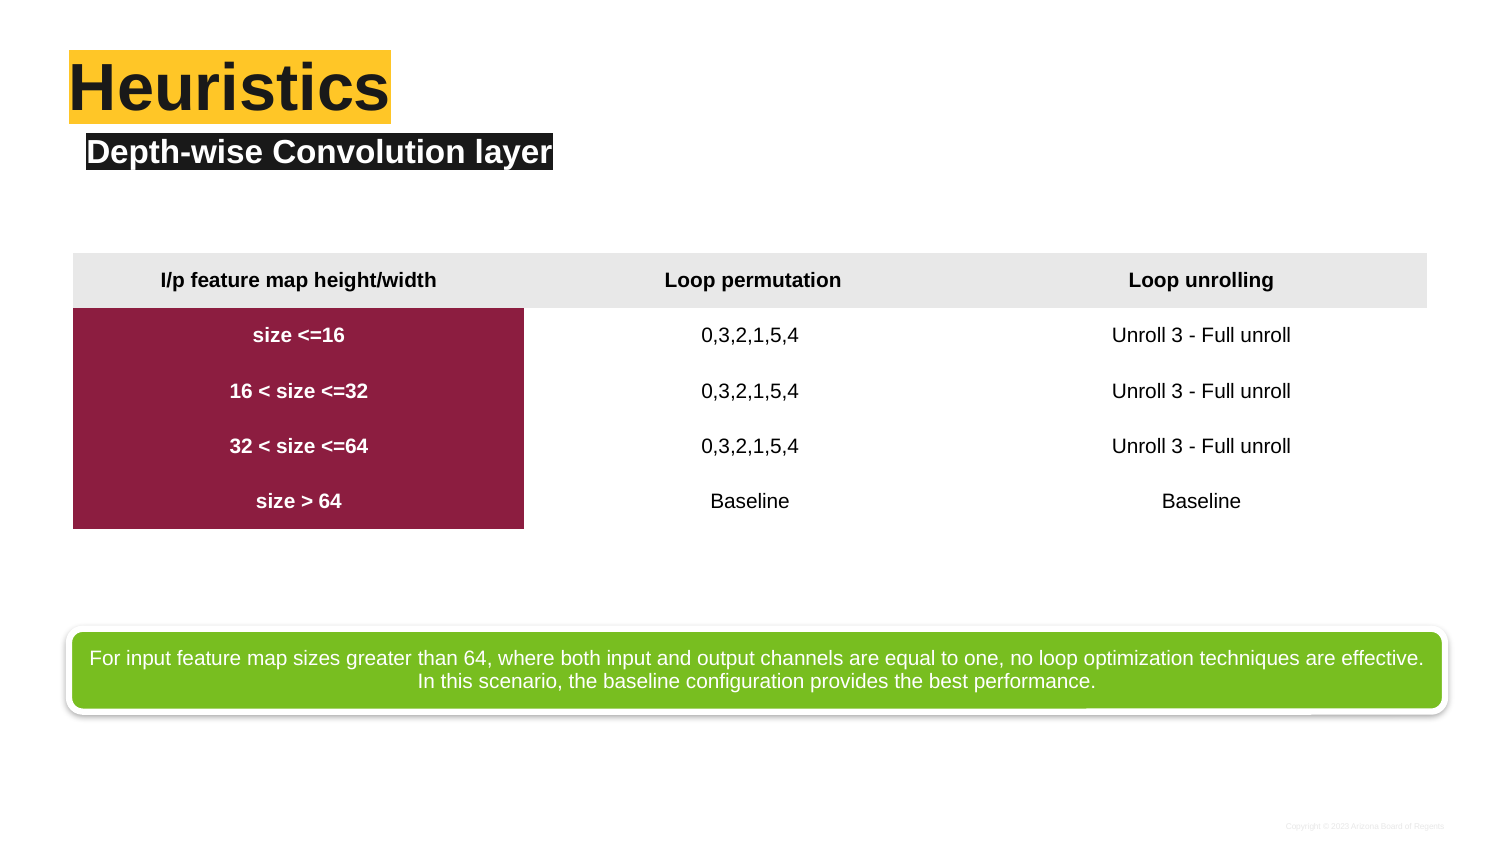

# Heuristics
Depth-wise Convolution layer
| I/p feature map height/width | Loop permutation | Loop unrolling |
| --- | --- | --- |
| size <=16 | 0,3,2,1,5,4 | Unroll 3 - Full unroll |
| 16 < size <=32 | 0,3,2,1,5,4 | Unroll 3 - Full unroll |
| 32 < size <=64 | 0,3,2,1,5,4 | Unroll 3 - Full unroll |
| size > 64 | Baseline | Baseline |

For input feature map sizes greater than 64, where both input and output channels are equal to one, no loop optimization techniques are effective. In this scenario, the baseline configuration provides the best performance.